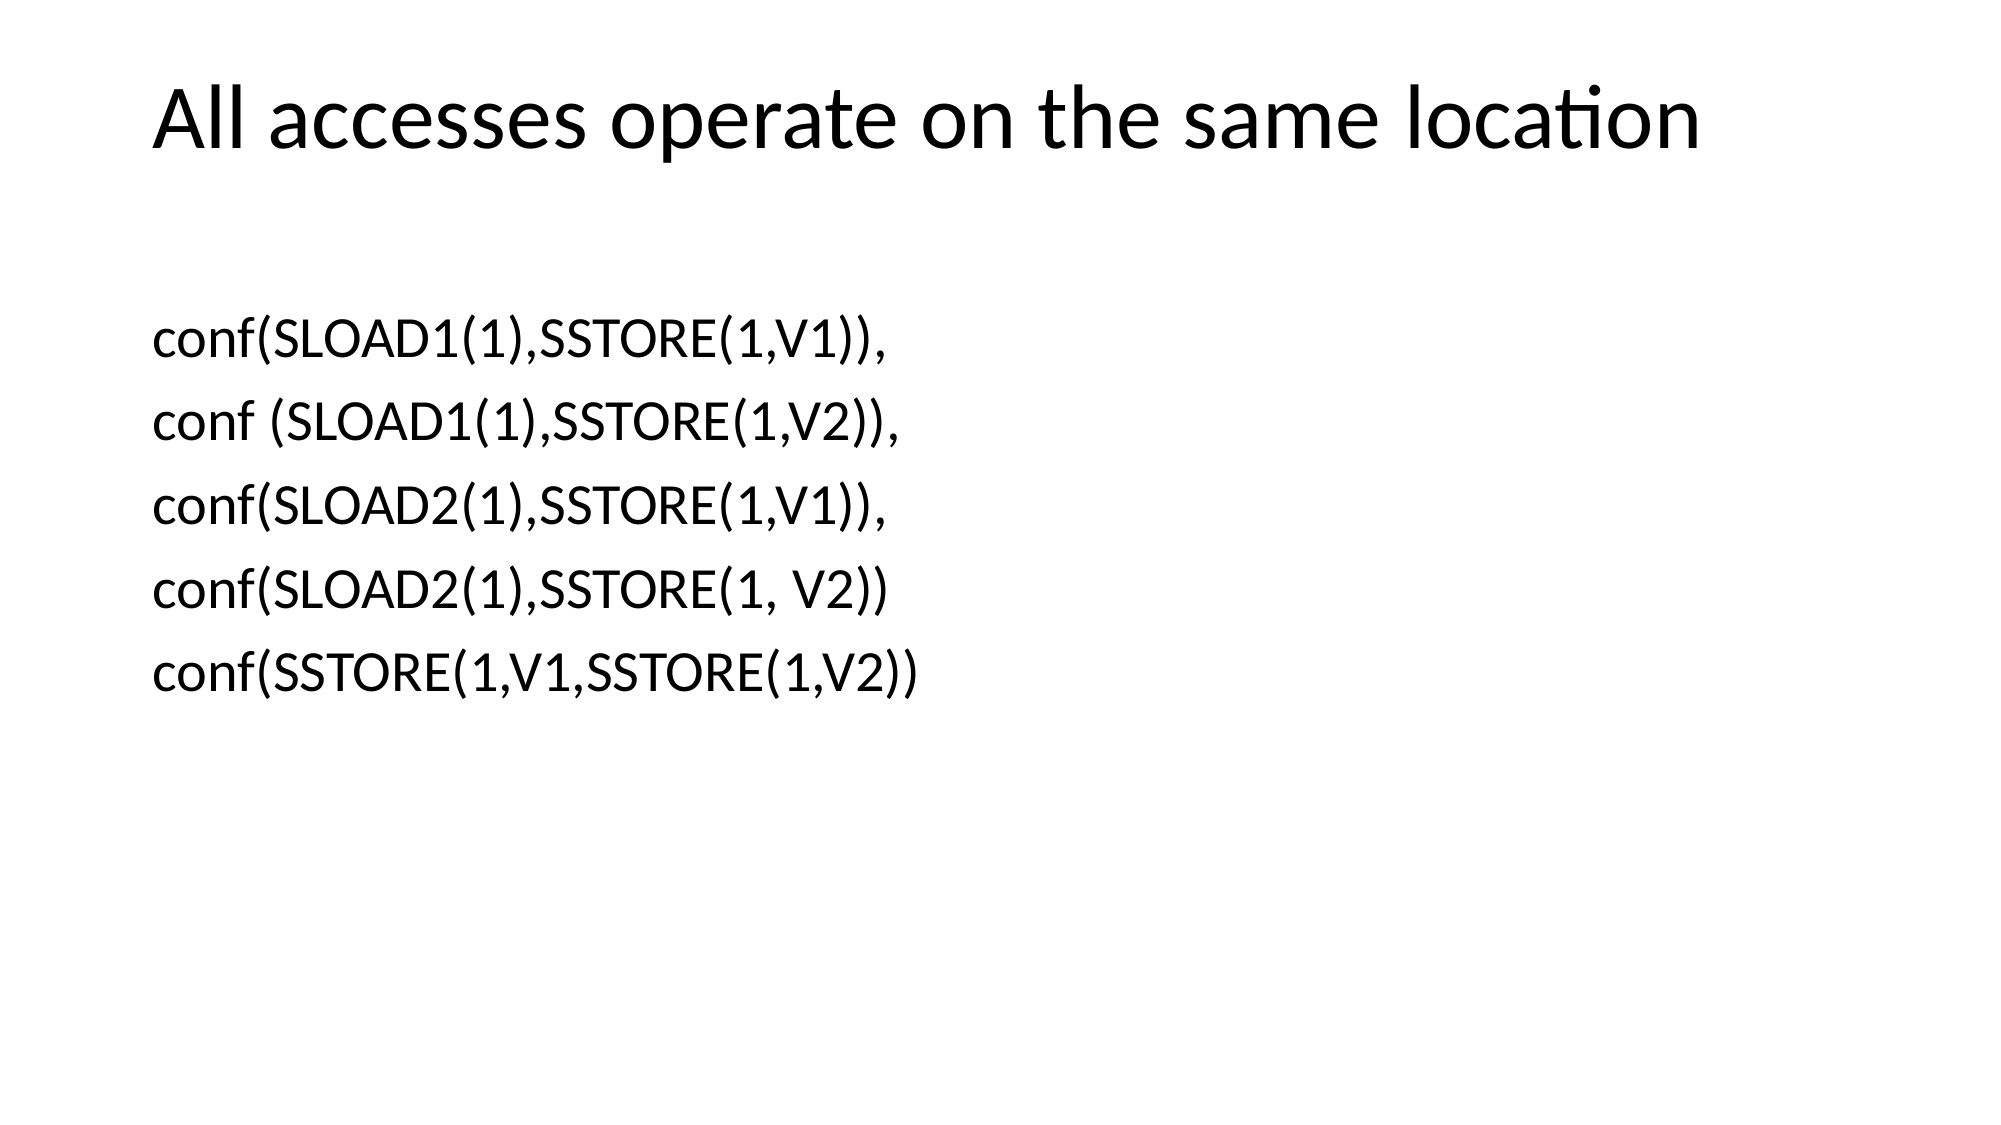

# All accesses operate on the same location

conf(SLOAD1(1),SSTORE(1,V1)),
conf (SLOAD1(1),SSTORE(1,V2)),
conf(SLOAD2(1),SSTORE(1,V1)),
conf(SLOAD2(1),SSTORE(1, V2))
conf(SSTORE(1,V1,SSTORE(1,V2))